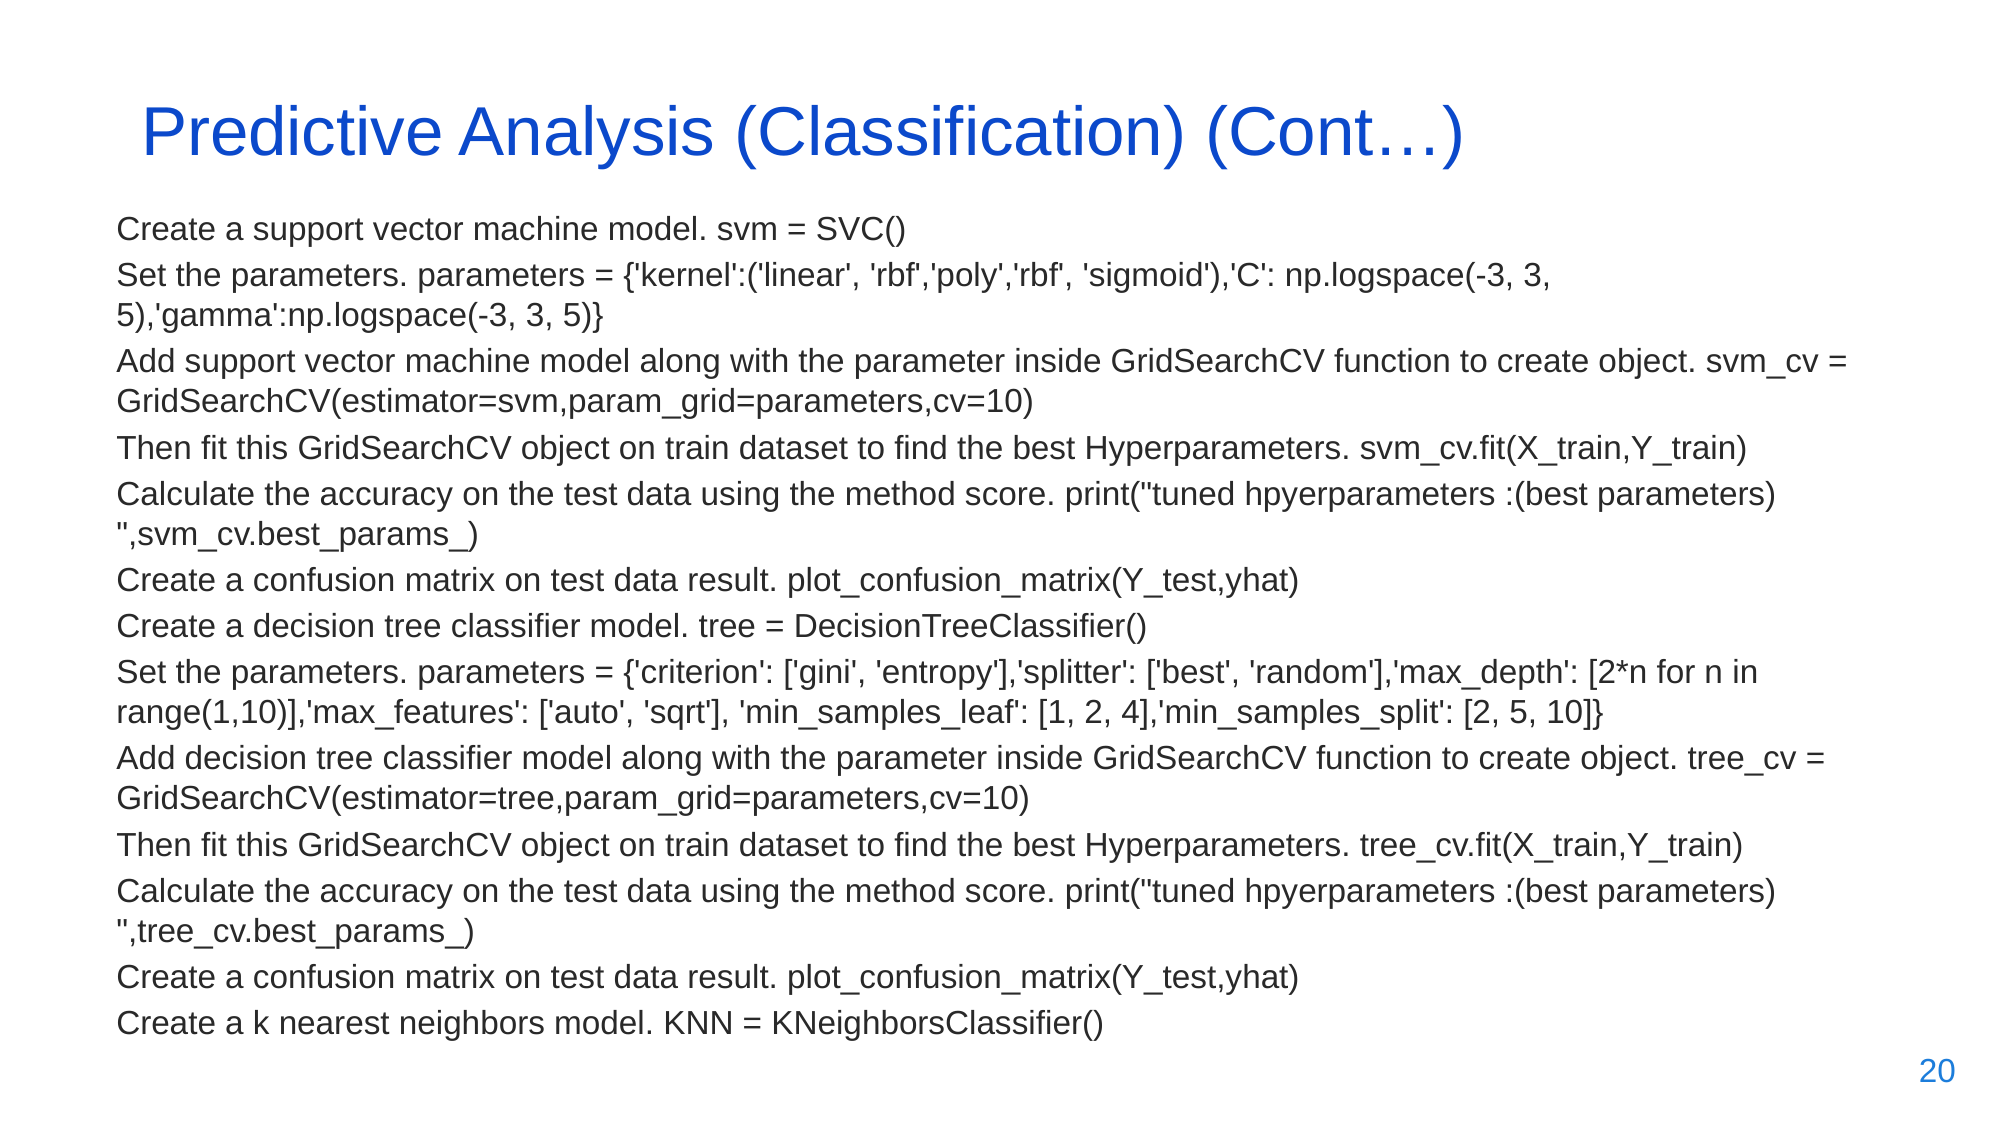

Predictive Analysis (Classification) (Cont…)
Create a support vector machine model. svm = SVC()
Set the parameters. parameters = {'kernel':('linear', 'rbf','poly','rbf', 'sigmoid'),'C': np.logspace(-3, 3, 5),'gamma':np.logspace(-3, 3, 5)}
Add support vector machine model along with the parameter inside GridSearchCV function to create object. svm_cv = GridSearchCV(estimator=svm,param_grid=parameters,cv=10)
Then fit this GridSearchCV object on train dataset to find the best Hyperparameters. svm_cv.fit(X_train,Y_train)
Calculate the accuracy on the test data using the method score. print("tuned hpyerparameters :(best parameters) ",svm_cv.best_params_)
Create a confusion matrix on test data result. plot_confusion_matrix(Y_test,yhat)
Create a decision tree classifier model. tree = DecisionTreeClassifier()
Set the parameters. parameters = {'criterion': ['gini', 'entropy'],'splitter': ['best', 'random'],'max_depth': [2*n for n in range(1,10)],'max_features': ['auto', 'sqrt'], 'min_samples_leaf': [1, 2, 4],'min_samples_split': [2, 5, 10]}
Add decision tree classifier model along with the parameter inside GridSearchCV function to create object. tree_cv = GridSearchCV(estimator=tree,param_grid=parameters,cv=10)
Then fit this GridSearchCV object on train dataset to find the best Hyperparameters. tree_cv.fit(X_train,Y_train)
Calculate the accuracy on the test data using the method score. print("tuned hpyerparameters :(best parameters) ",tree_cv.best_params_)
Create a confusion matrix on test data result. plot_confusion_matrix(Y_test,yhat)
Create a k nearest neighbors model. KNN = KNeighborsClassifier()
20